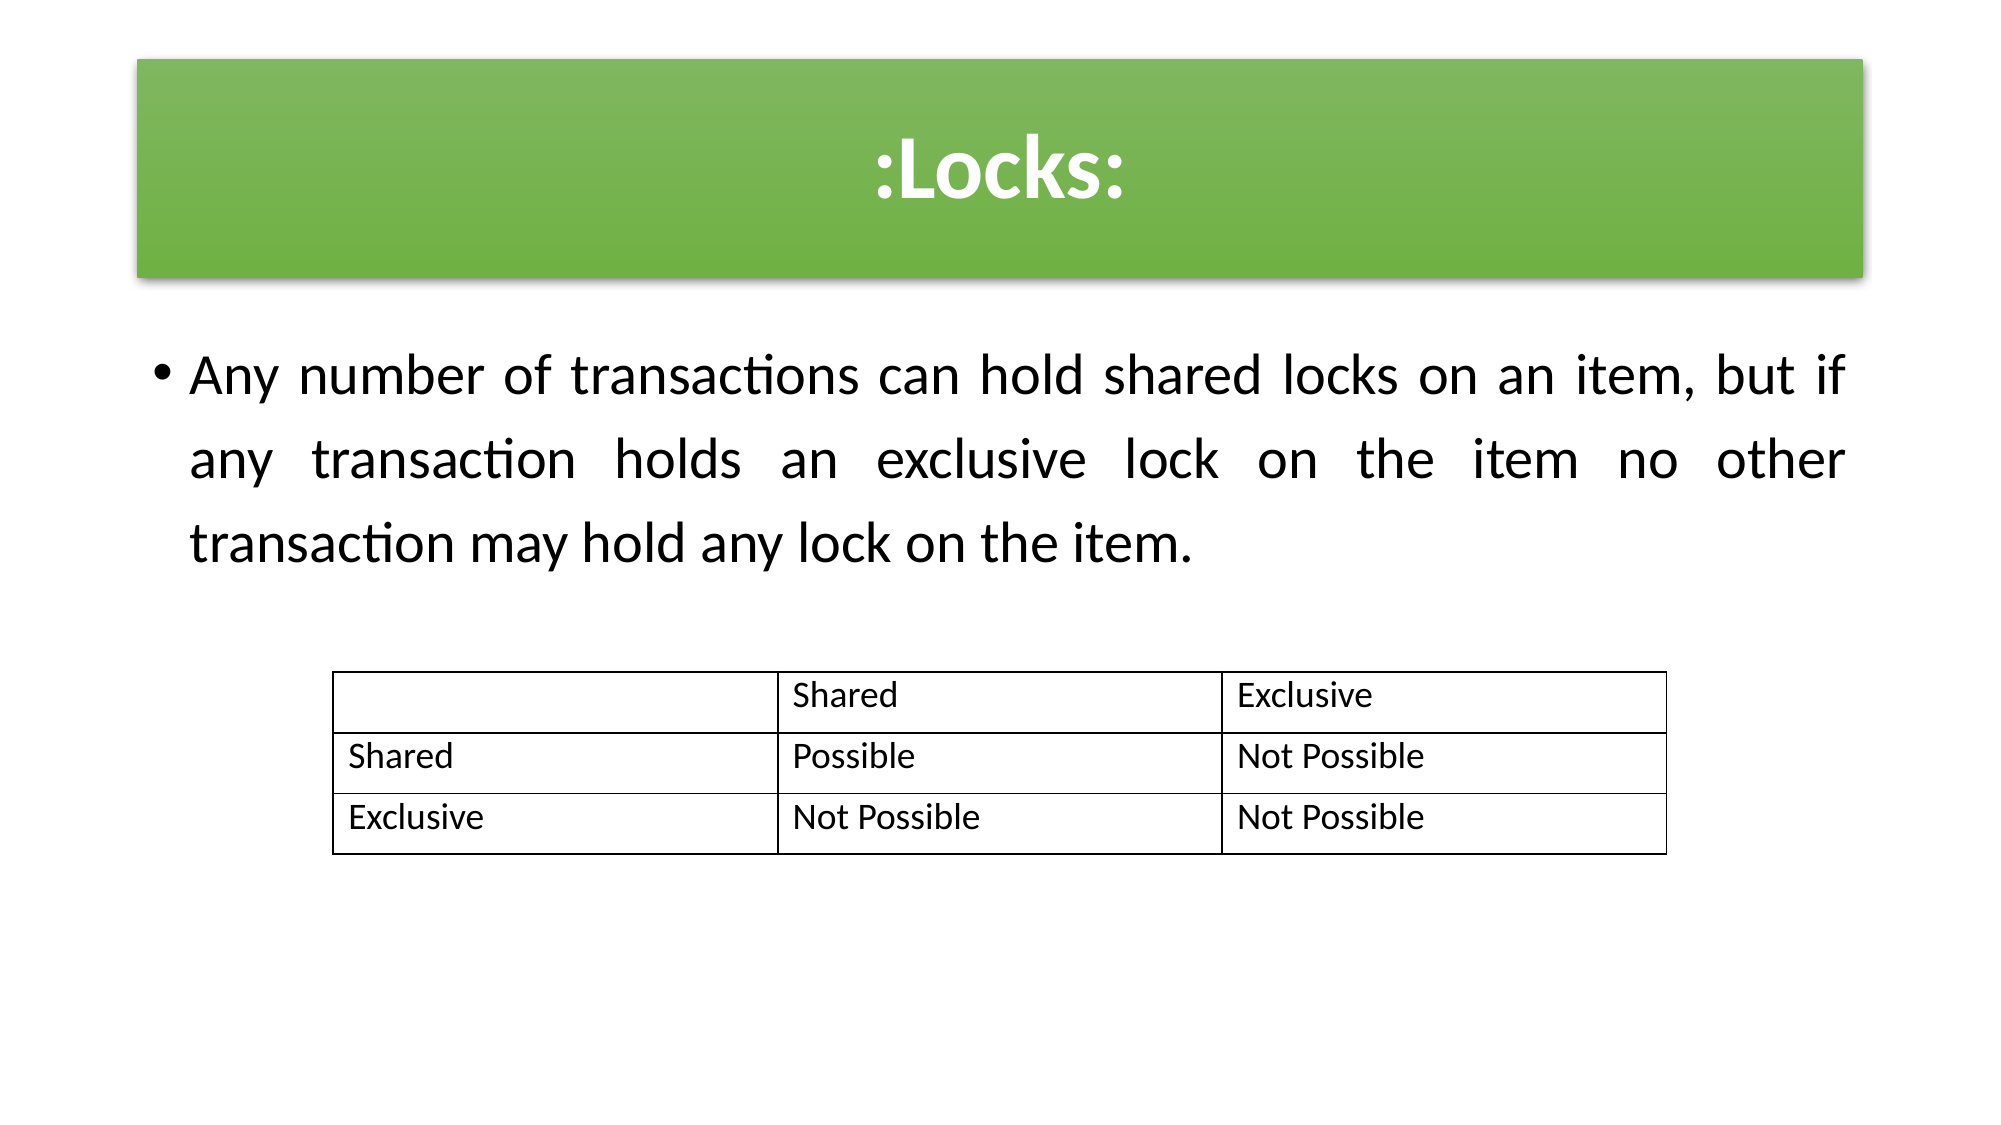

# :Locks:
Any number of transactions can hold shared locks on an item, but if any transaction holds an exclusive lock on the item no other transaction may hold any lock on the item.

|  | Shared | Exclusive |
| --- | --- | --- |
| Shared | Possible | Not Possible |
| Exclusive | Not Possible | Not Possible |